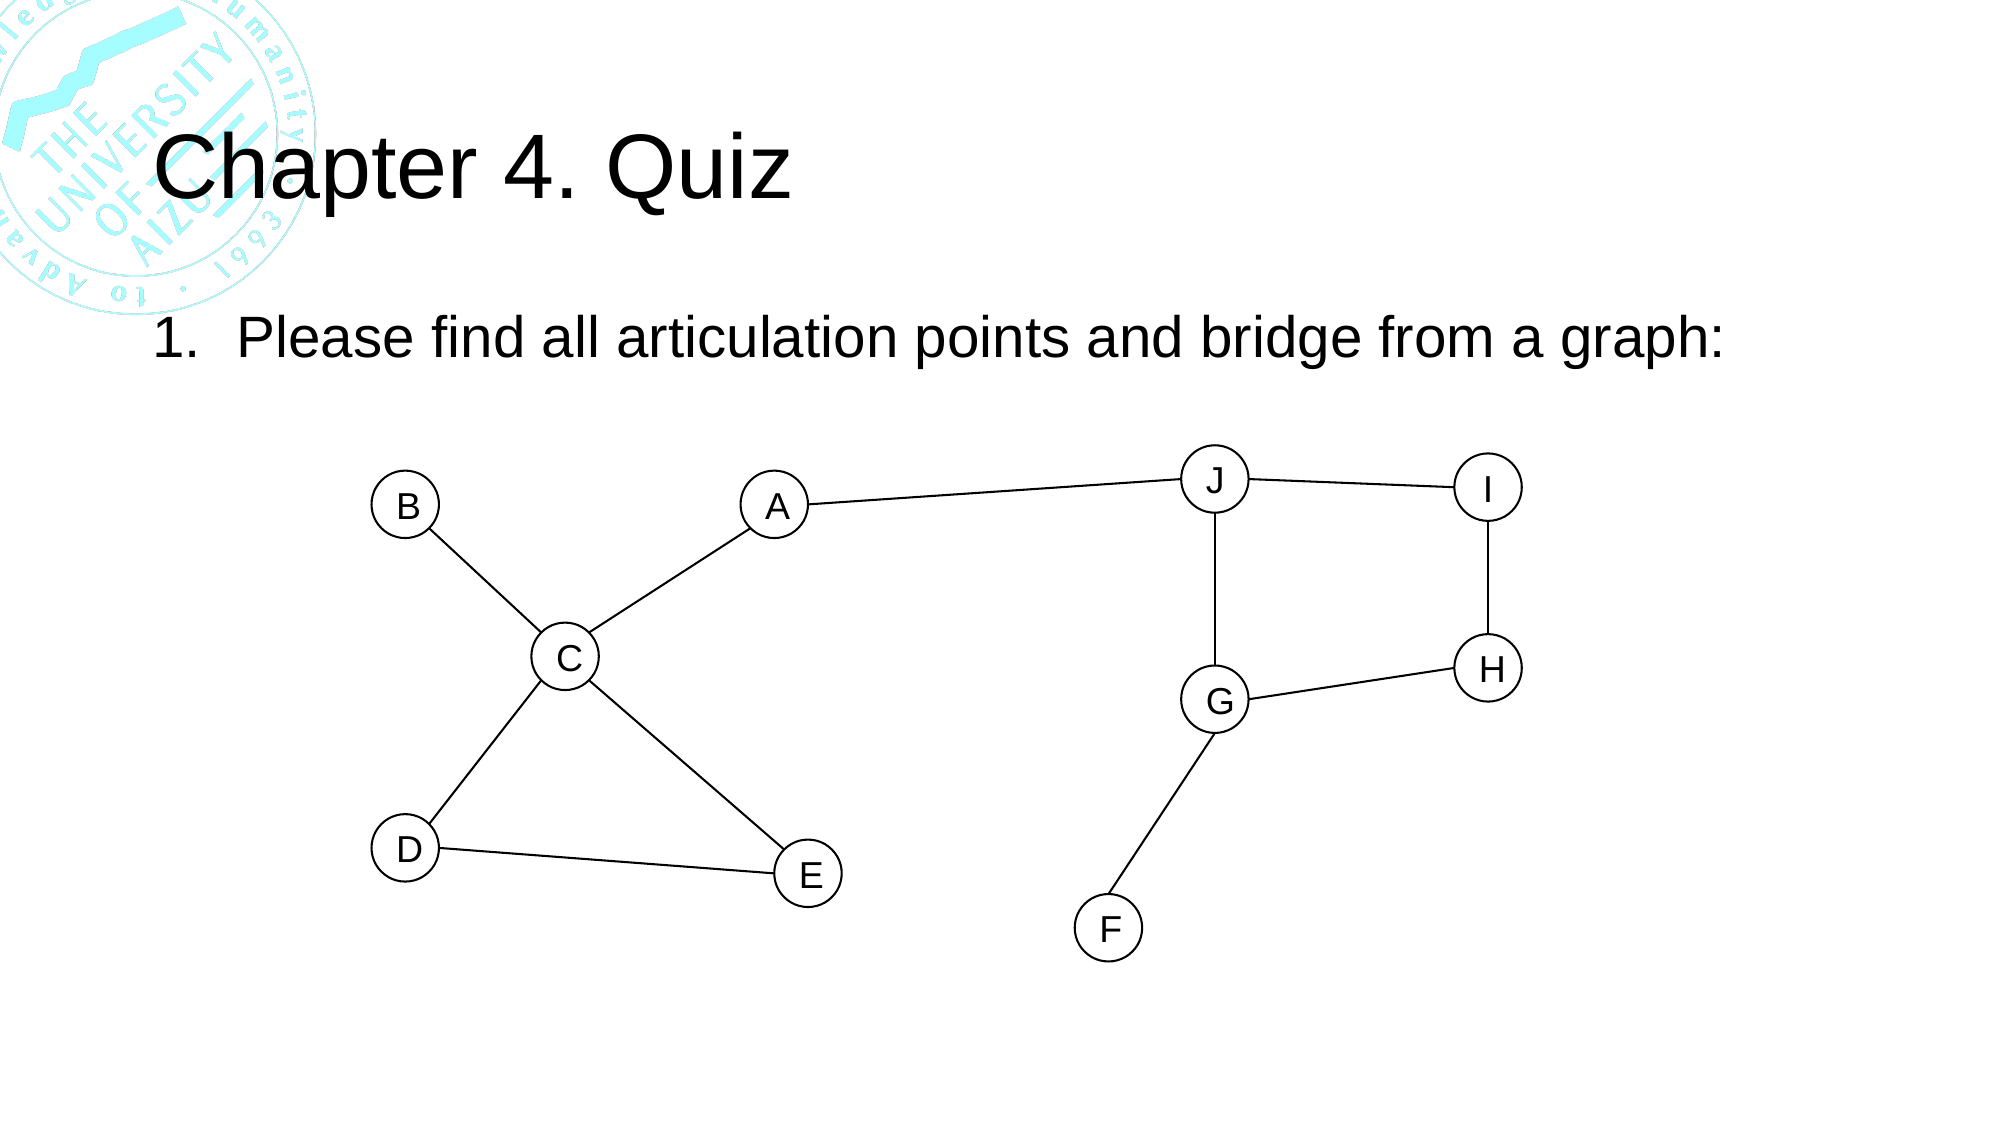

# Chapter 4. Quiz
Please find all articulation points and bridge from a graph:

J
I
B
A
C
H
G
D
E
F